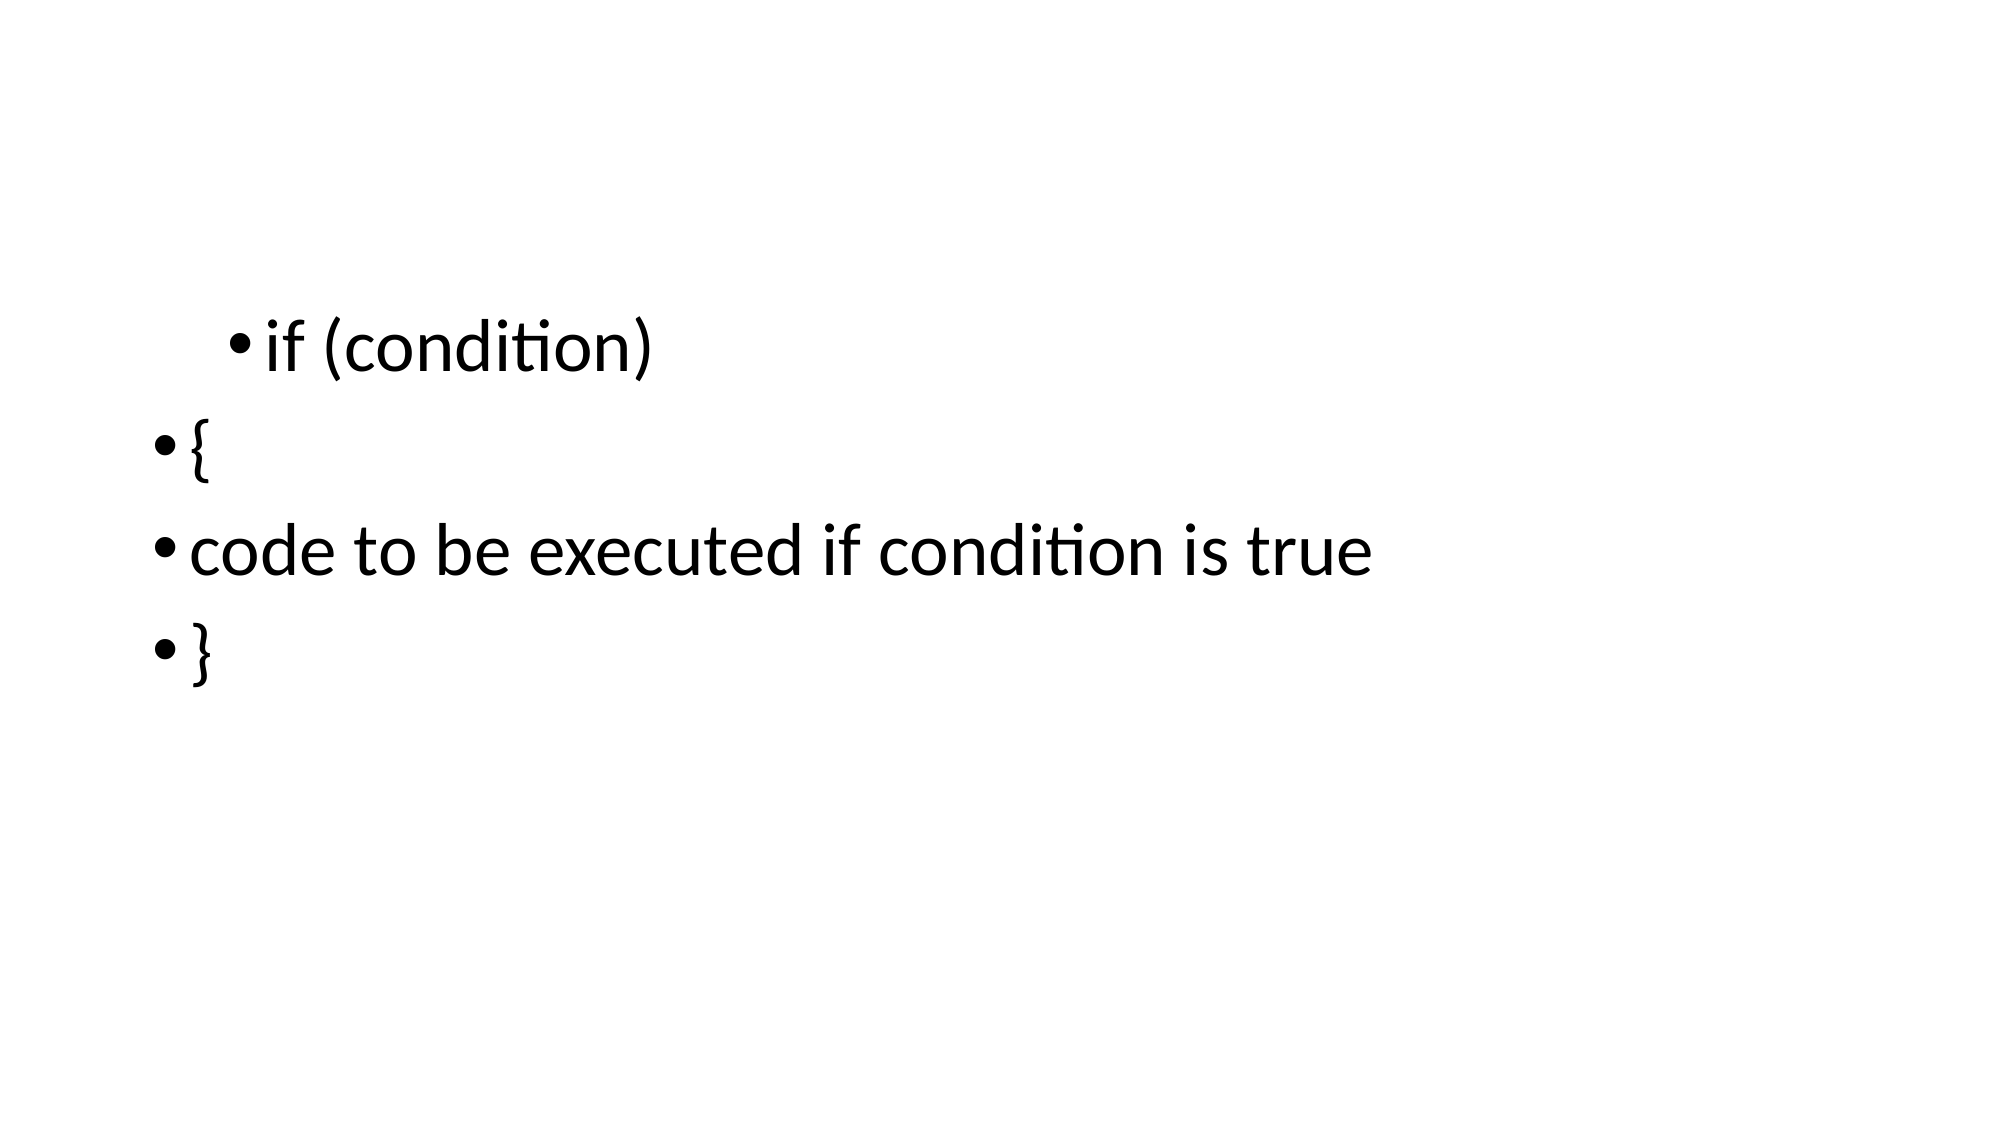

#
if (condition)
{
code to be executed if condition is true
}